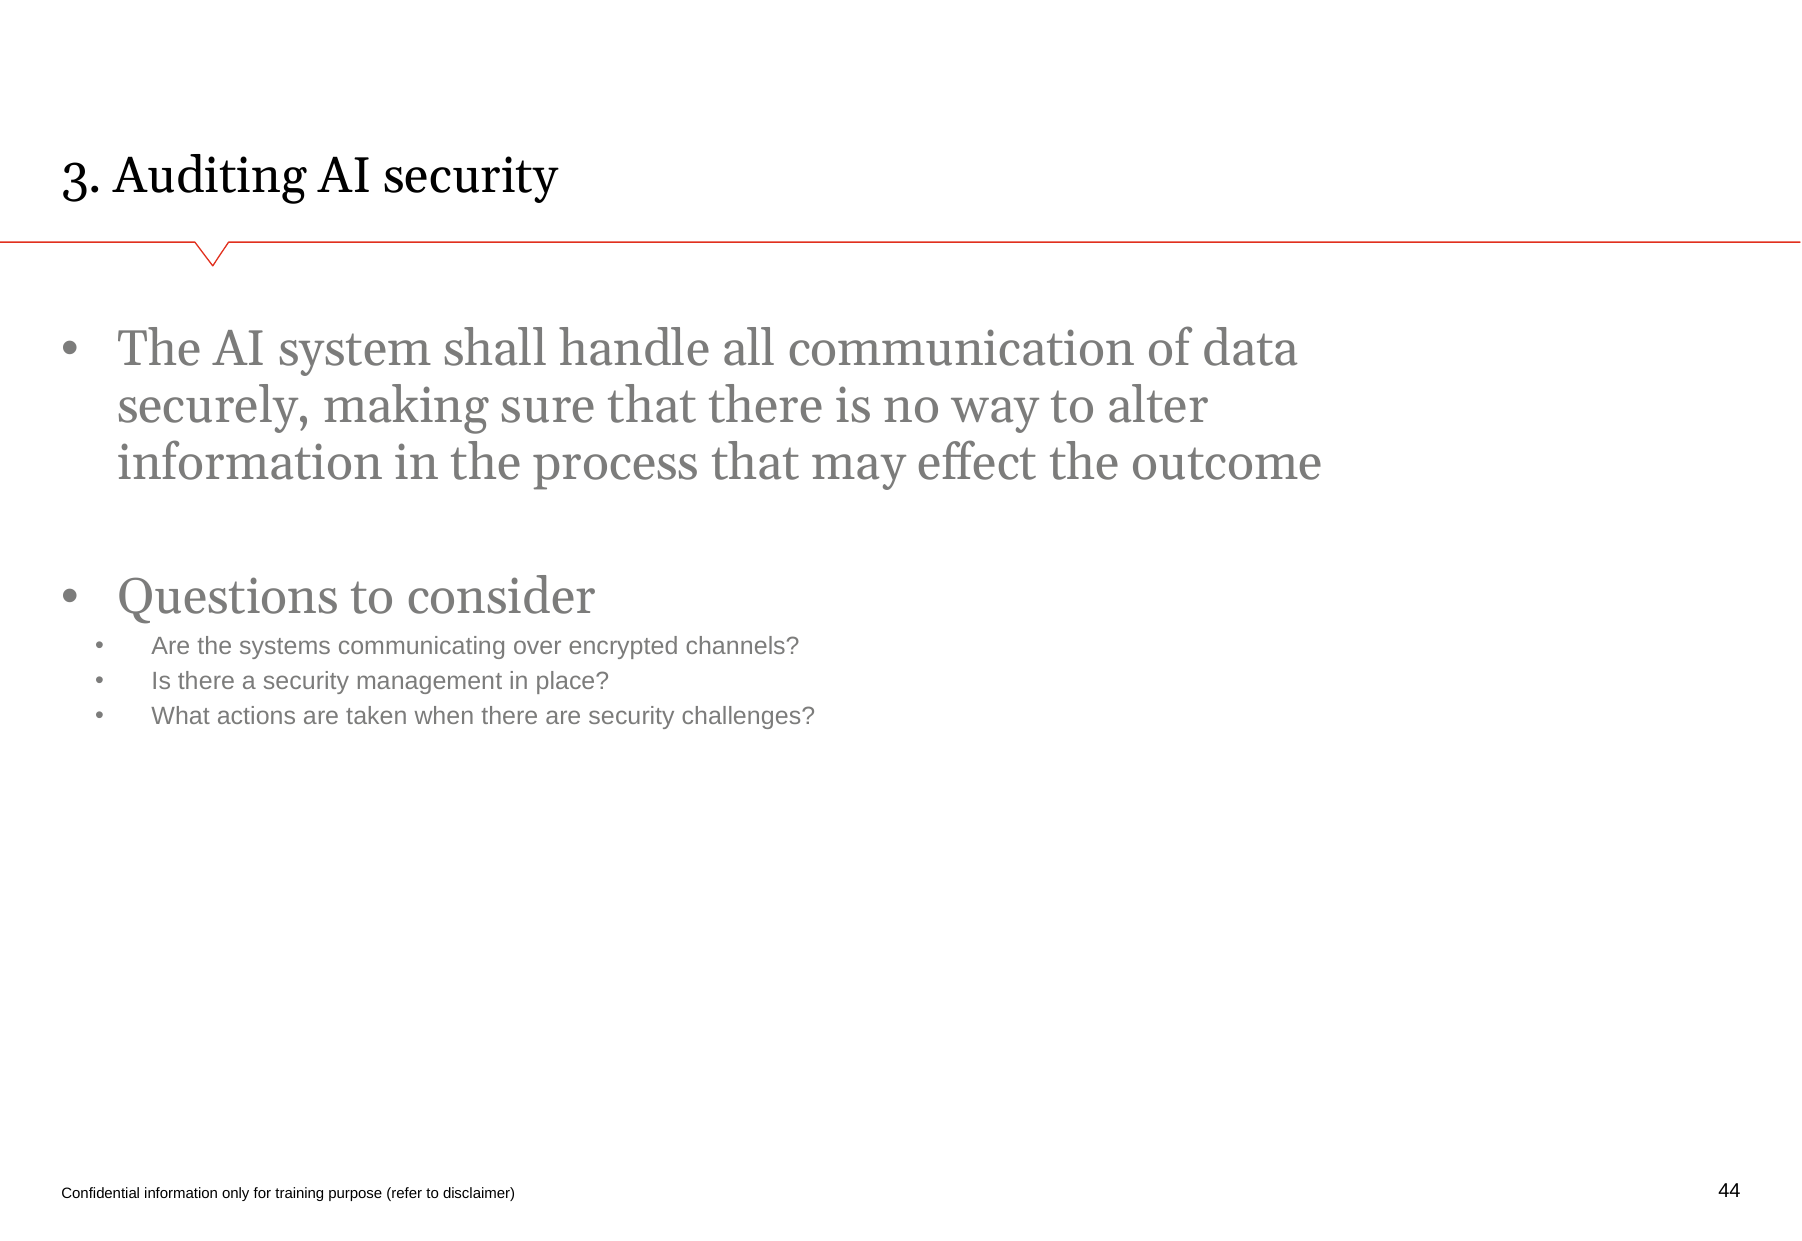

# 3. Auditing AI security
The AI system shall handle all communication of data securely, making sure that there is no way to alter information in the process that may effect the outcome

Questions to consider
Are the systems communicating over encrypted channels?
Is there a security management in place?
What actions are taken when there are security challenges?

44